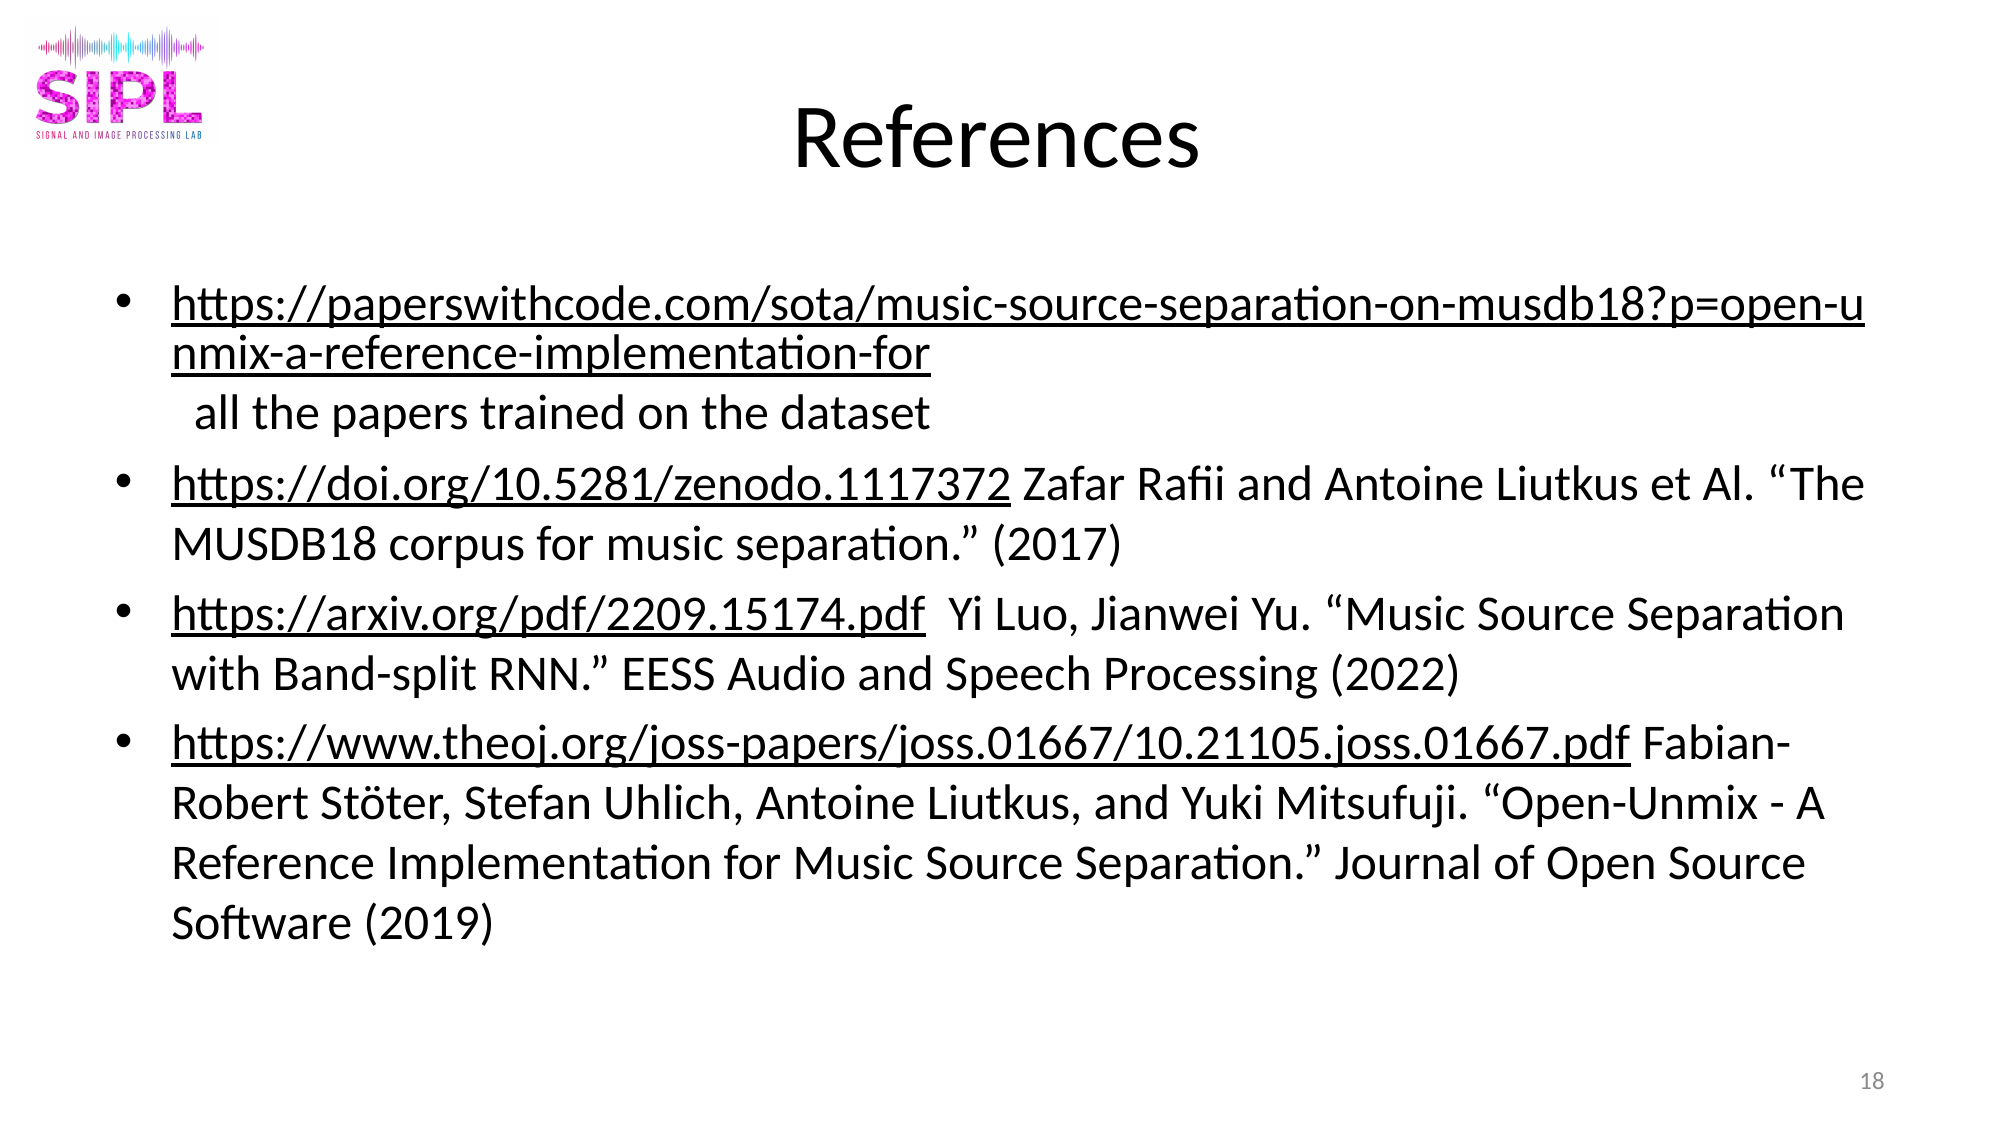

# References
https://paperswithcode.com/sota/music-source-separation-on-musdb18?p=open-unmix-a-reference-implementation-for  all the papers trained on the dataset
https://doi.org/10.5281/zenodo.1117372 Zafar Rafii and Antoine Liutkus et Al. “The MUSDB18 corpus for music separation.” (2017)
https://arxiv.org/pdf/2209.15174.pdf  Yi Luo, Jianwei Yu. “Music Source Separation with Band-split RNN.” EESS Audio and Speech Processing (2022)
https://www.theoj.org/joss-papers/joss.01667/10.21105.joss.01667.pdf Fabian-Robert Stöter, Stefan Uhlich, Antoine Liutkus, and Yuki Mitsufuji. “Open-Unmix - A Reference Implementation for Music Source Separation.” Journal of Open Source Software (2019)

18